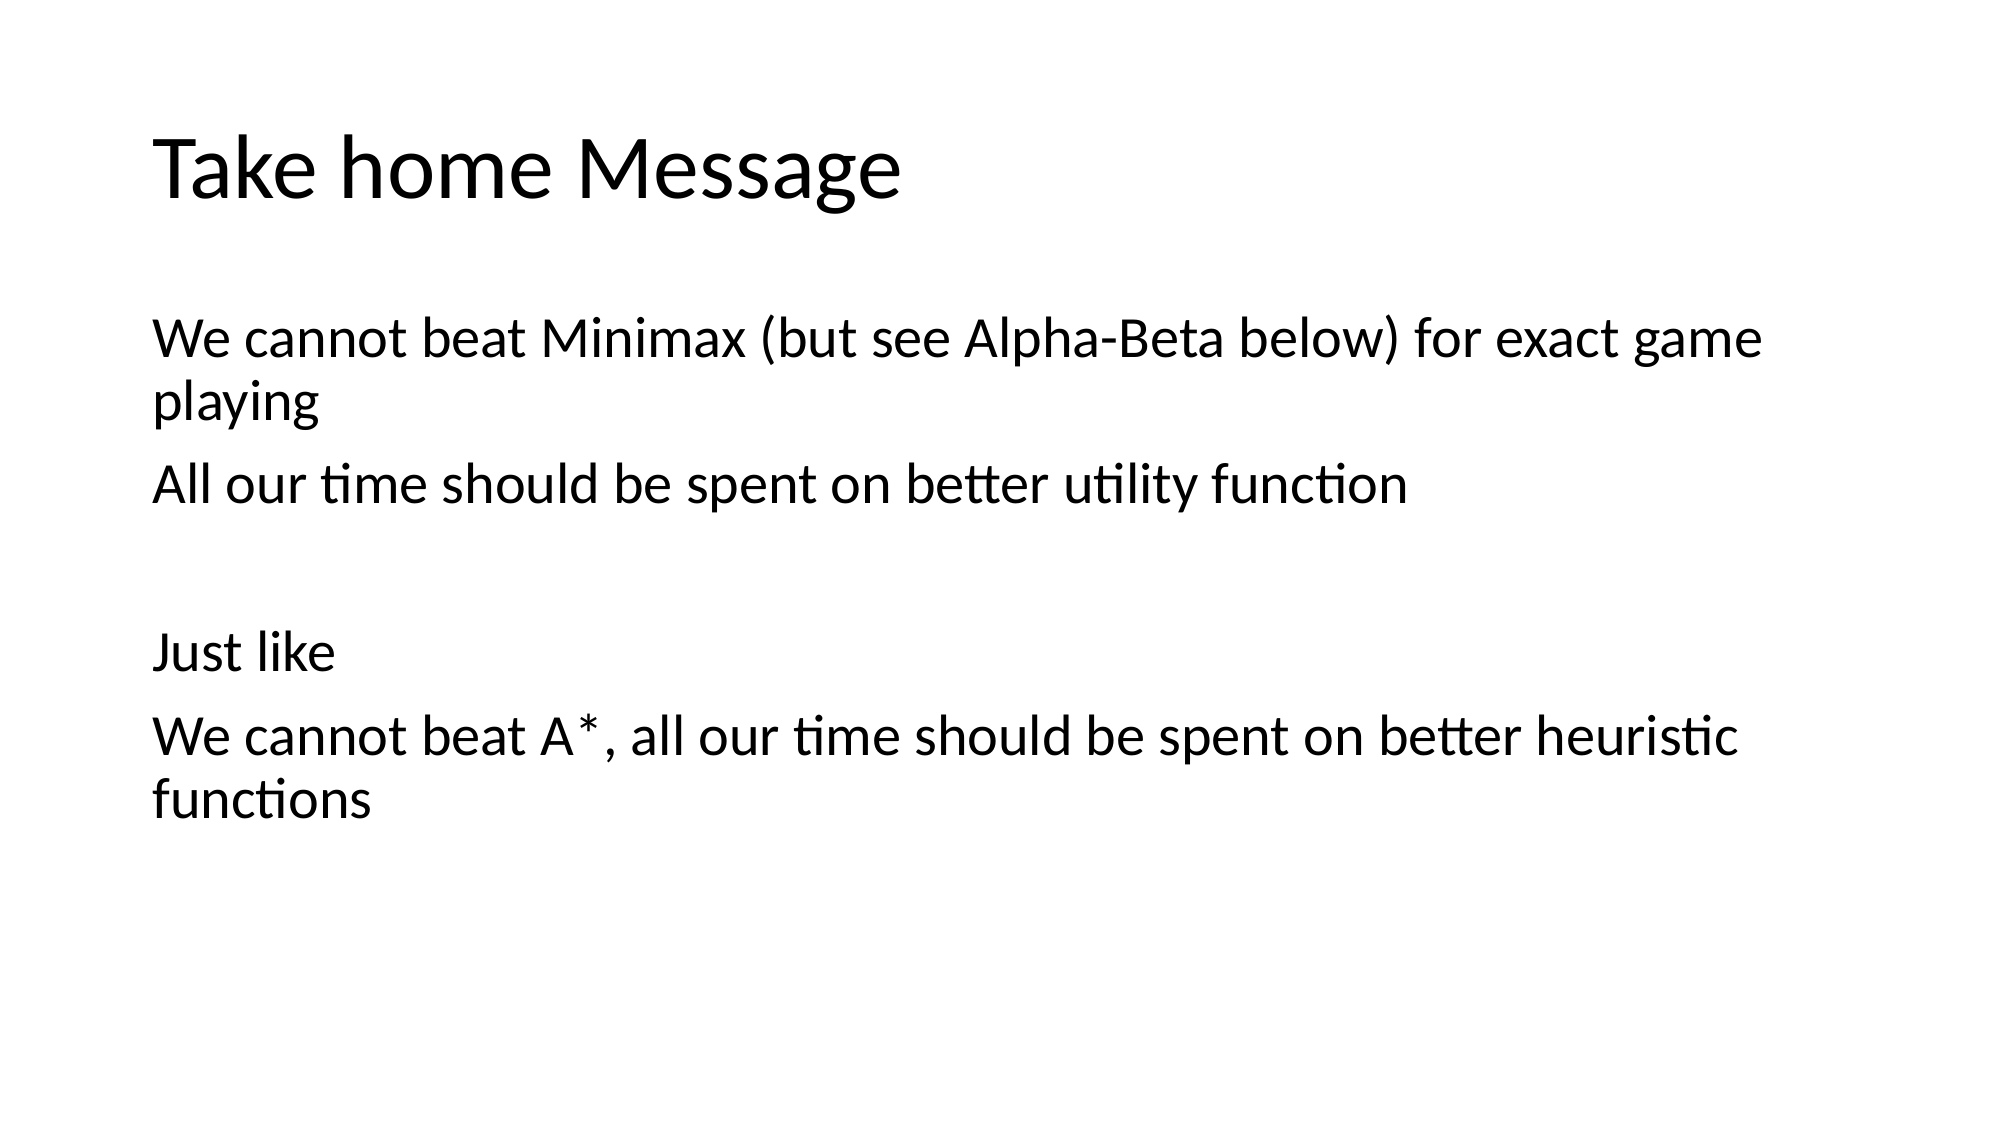

# Take home Message
We cannot beat Minimax (but see Alpha-Beta below) for exact game playing
All our time should be spent on better utility function

Just like
We cannot beat A*, all our time should be spent on better heuristic functions